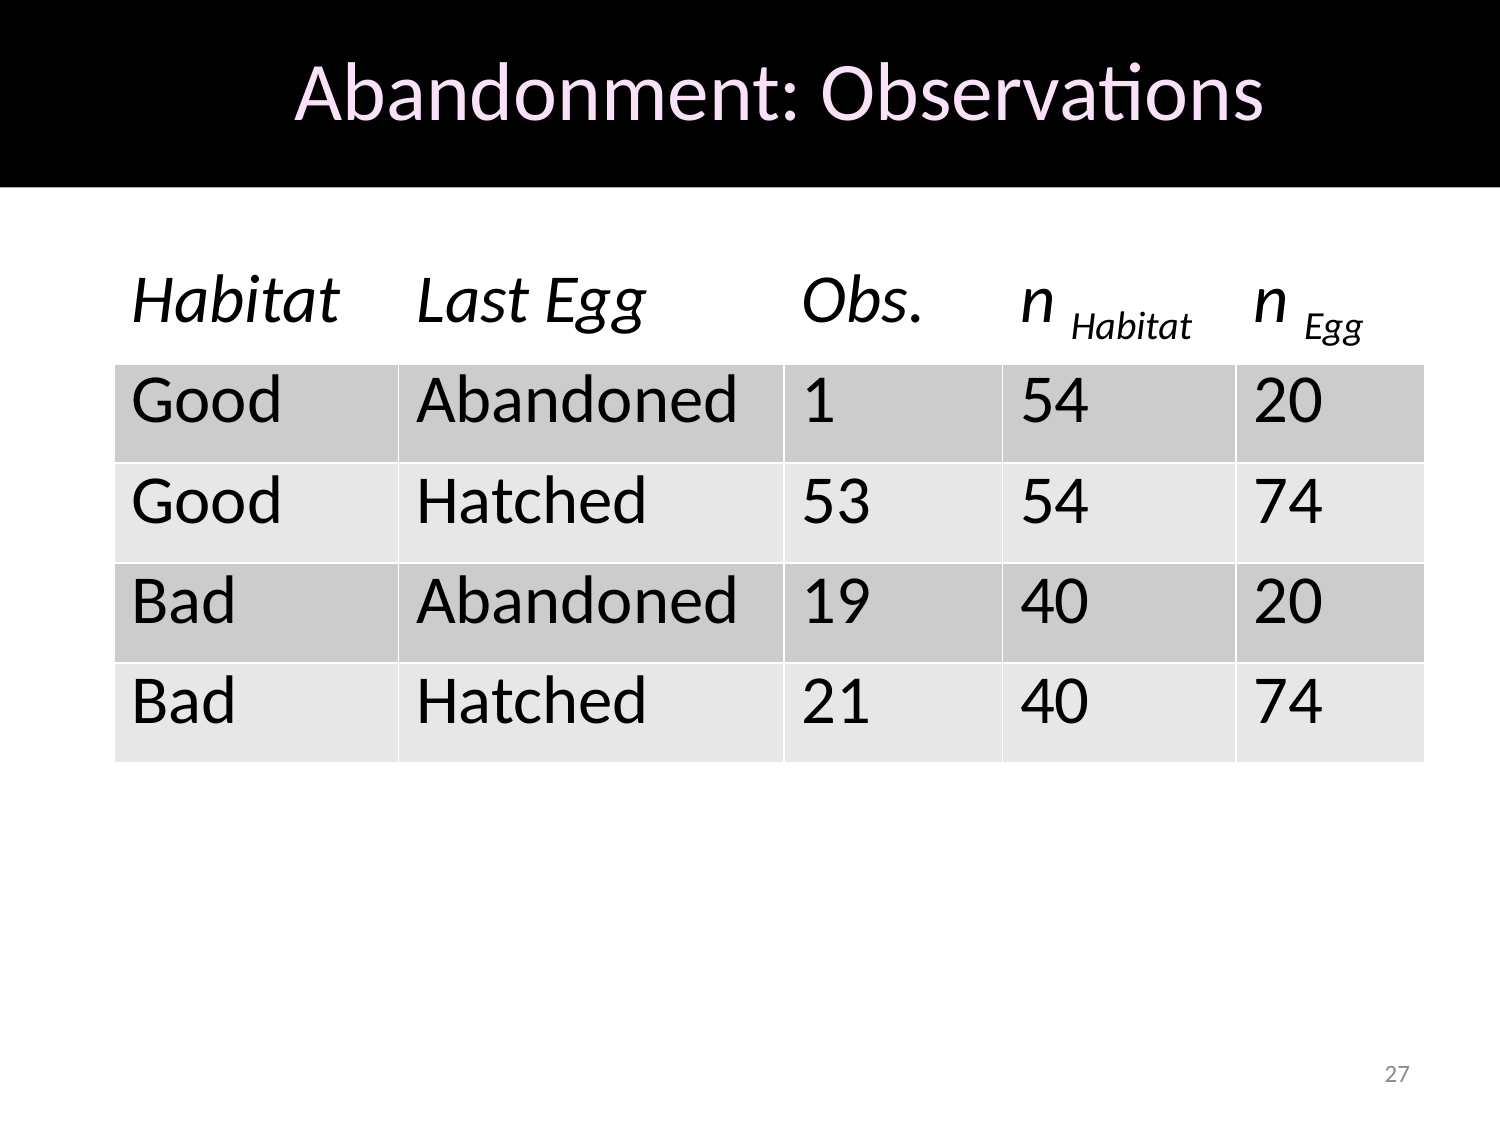

# Abandonment: Observations
|  | Habitat | Last Egg | Obs. | n Habitat | n Egg |
| --- | --- | --- | --- | --- | --- |
|  | Good | Abandoned | 1 | 54 | 20 |
|  | Good | Hatched | 53 | 54 | 74 |
|  | Bad | Abandoned | 19 | 40 | 20 |
|  | Bad | Hatched | 21 | 40 | 74 |
27